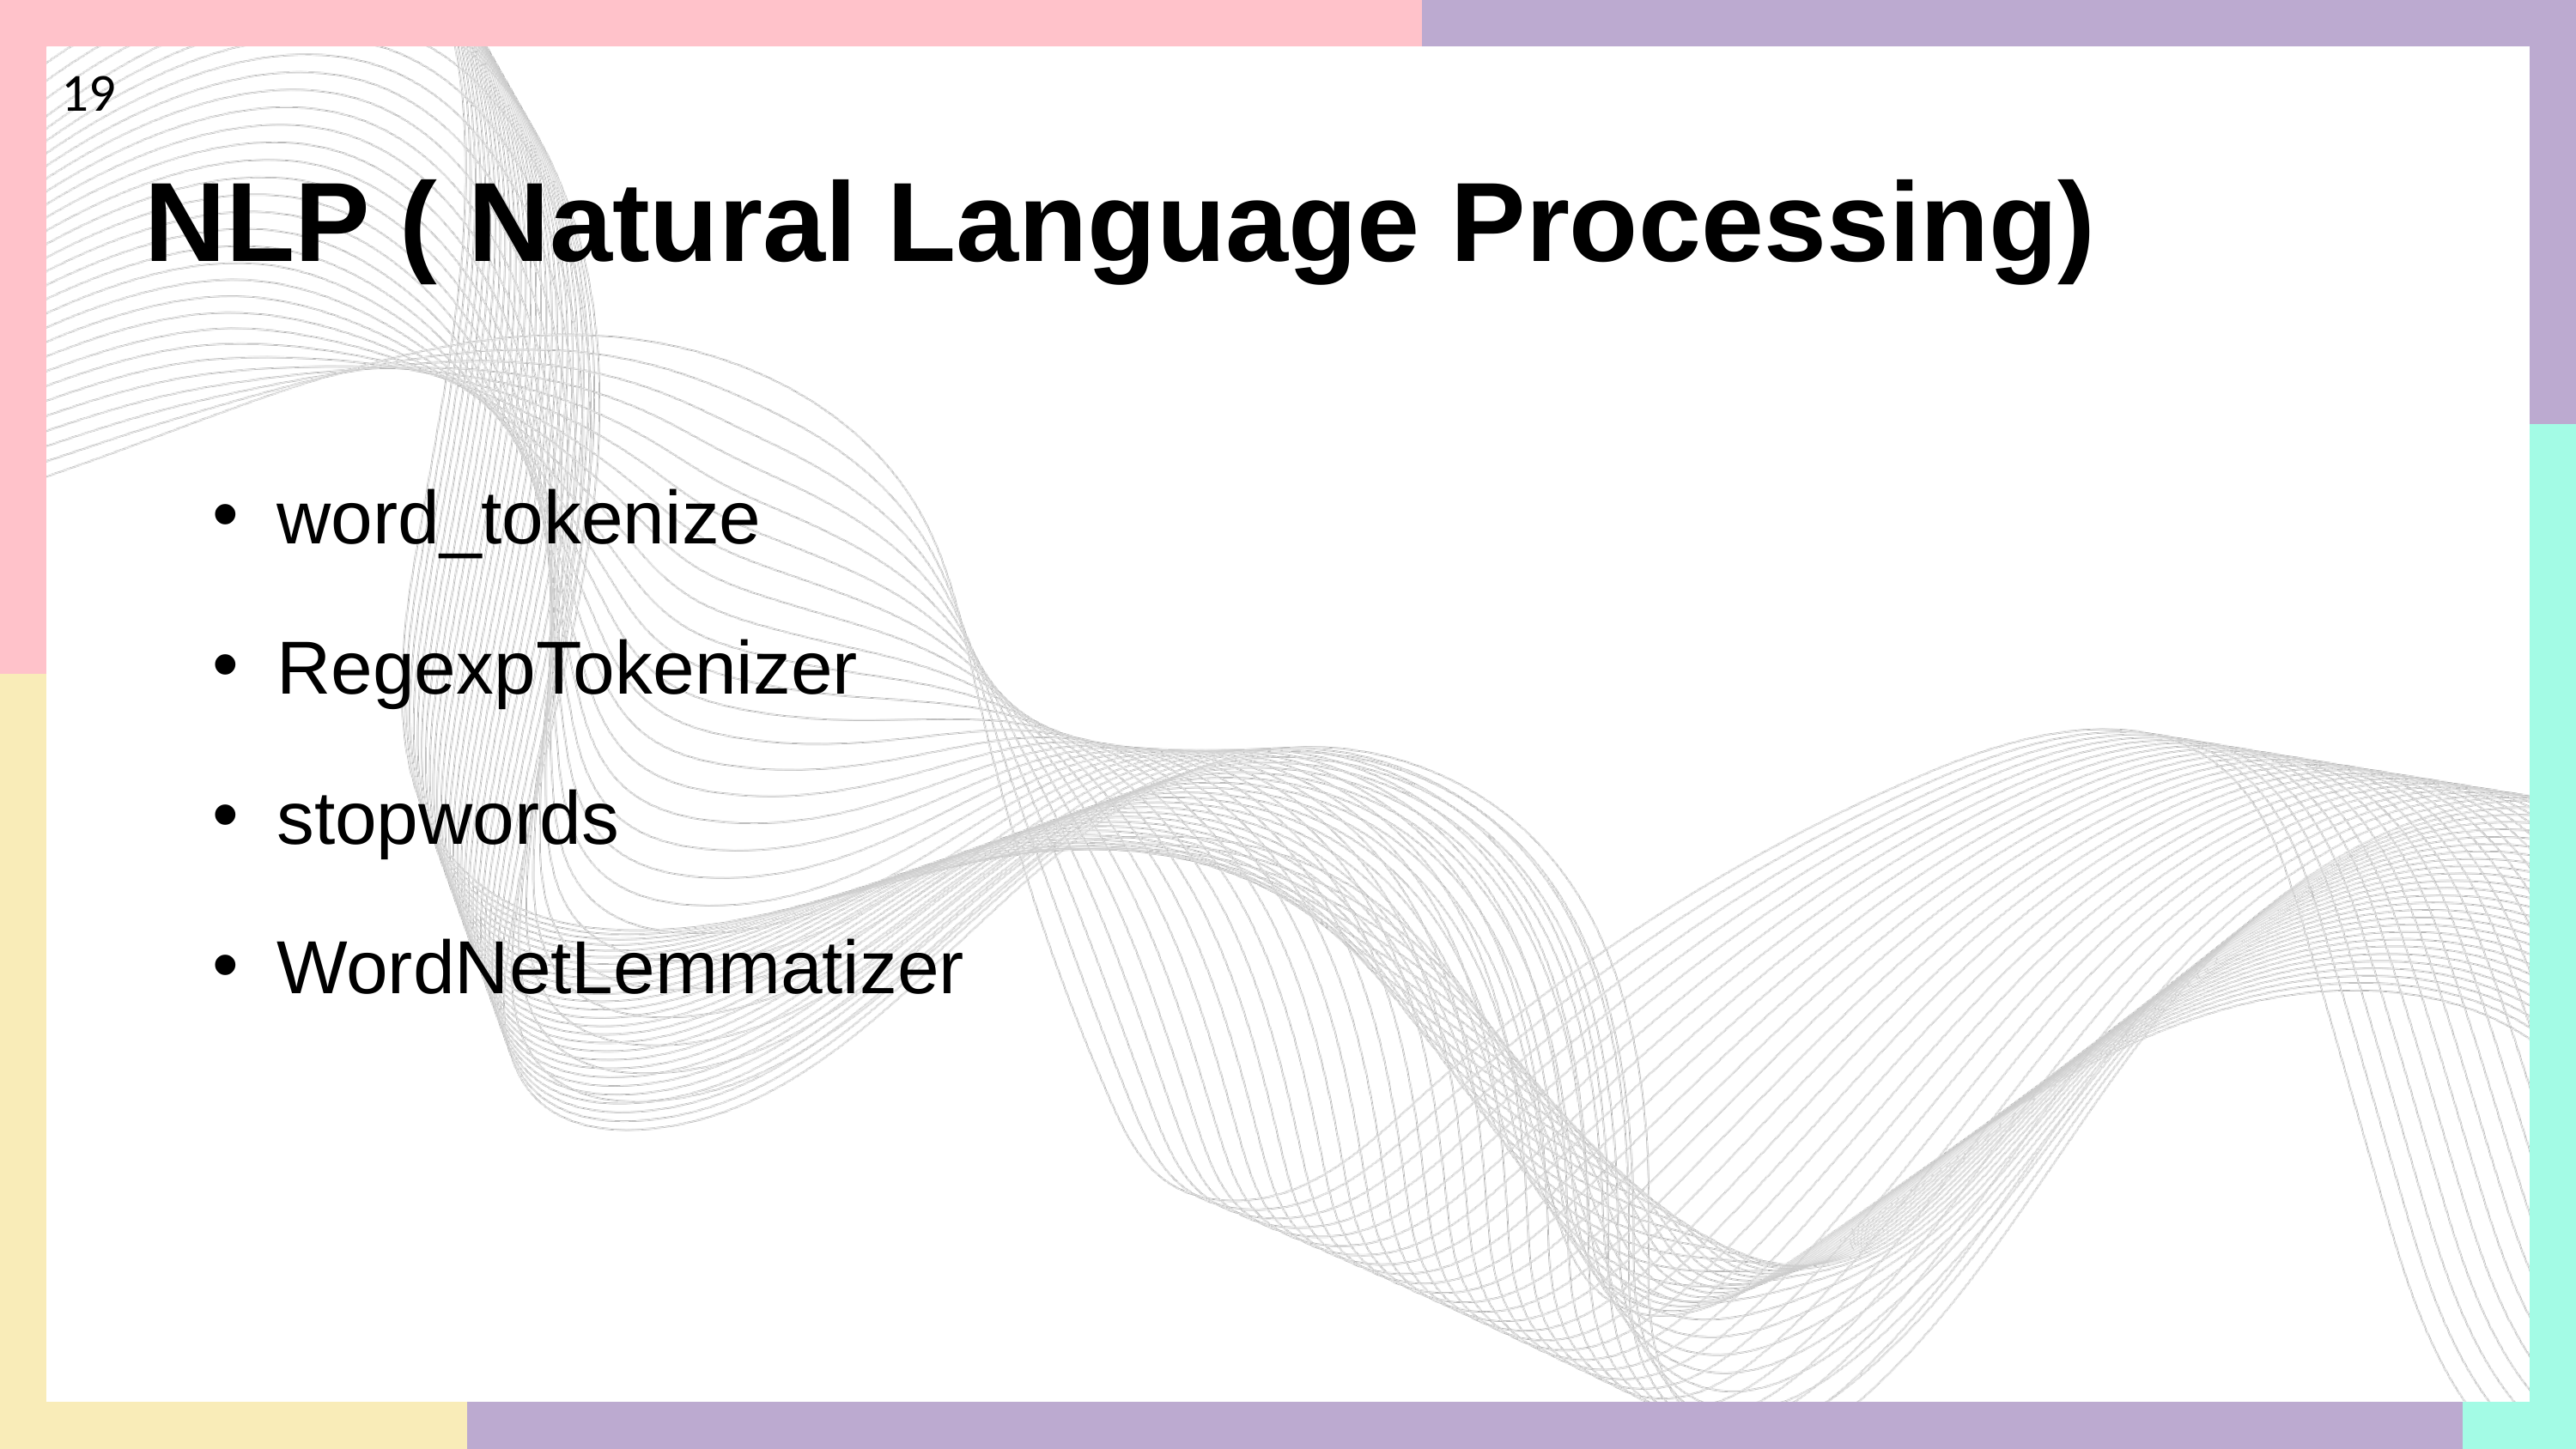

19
NLP ( Natural Language Processing)
word_tokenize
RegexpTokenizer
stopwords
WordNetLemmatizer